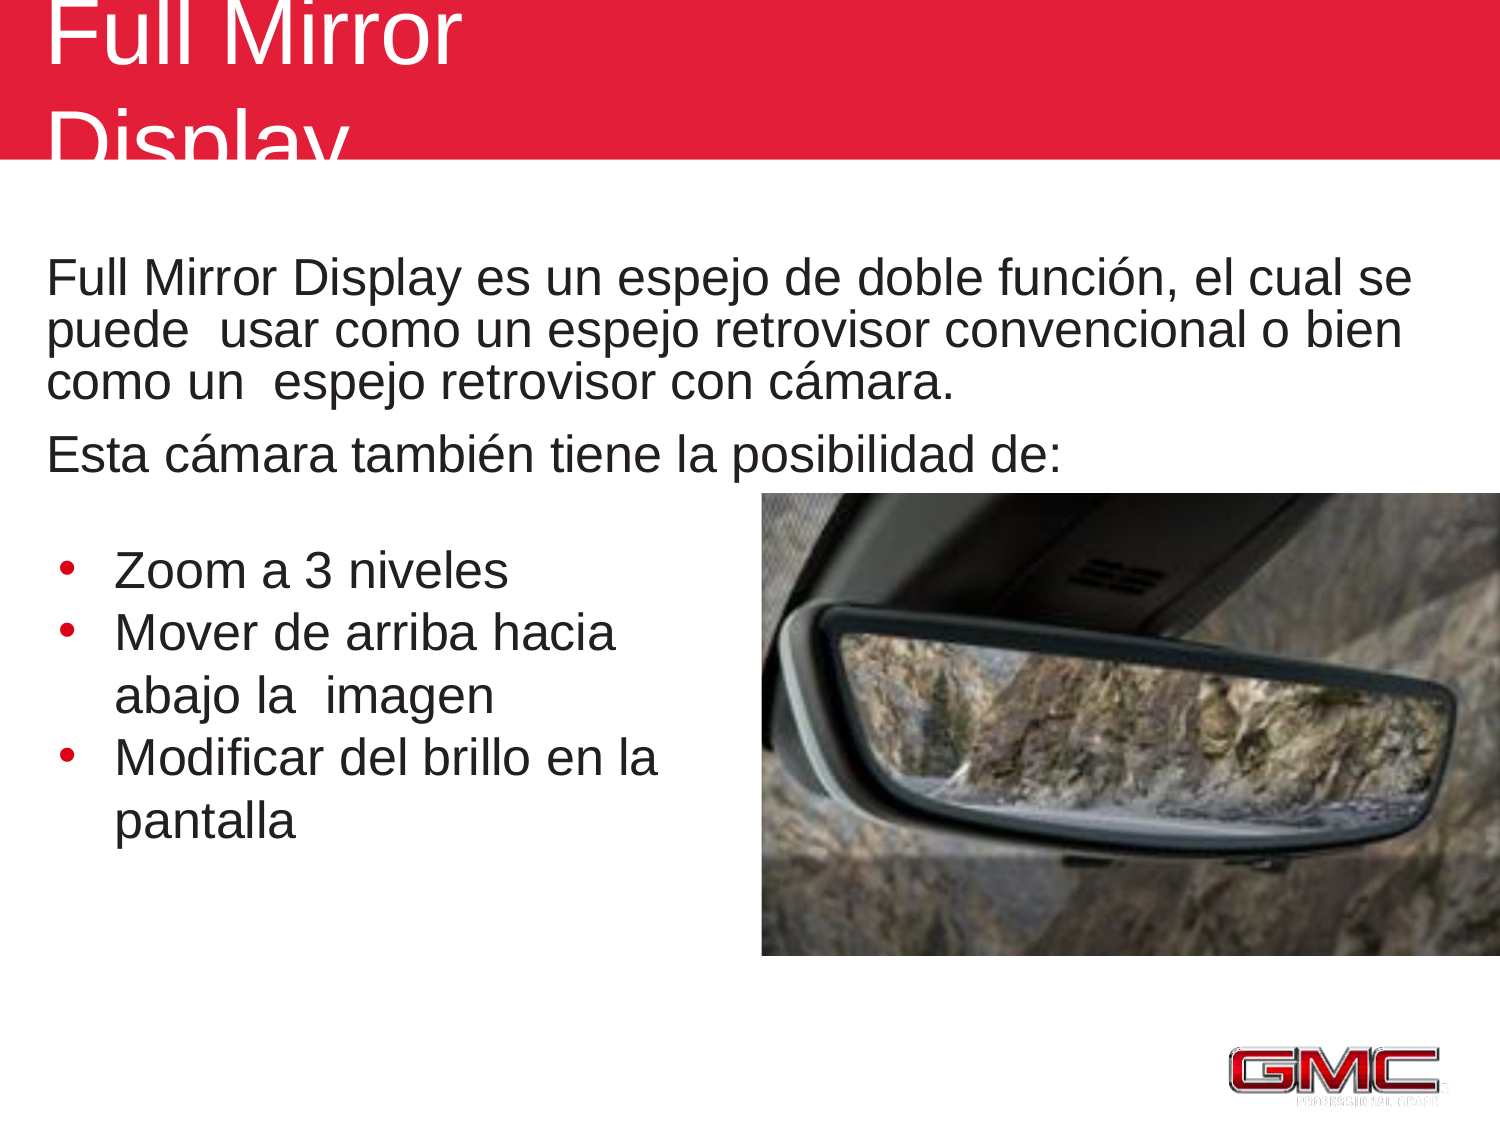

# Full Mirror Display
Full Mirror Display es un espejo de doble función, el cual se puede  usar como un espejo retrovisor convencional o bien como un  espejo retrovisor con cámara.
Esta cámara también tiene la posibilidad de:

Zoom a 3 niveles
Mover de arriba hacia abajo la  imagen
Modificar del brillo en la  pantalla